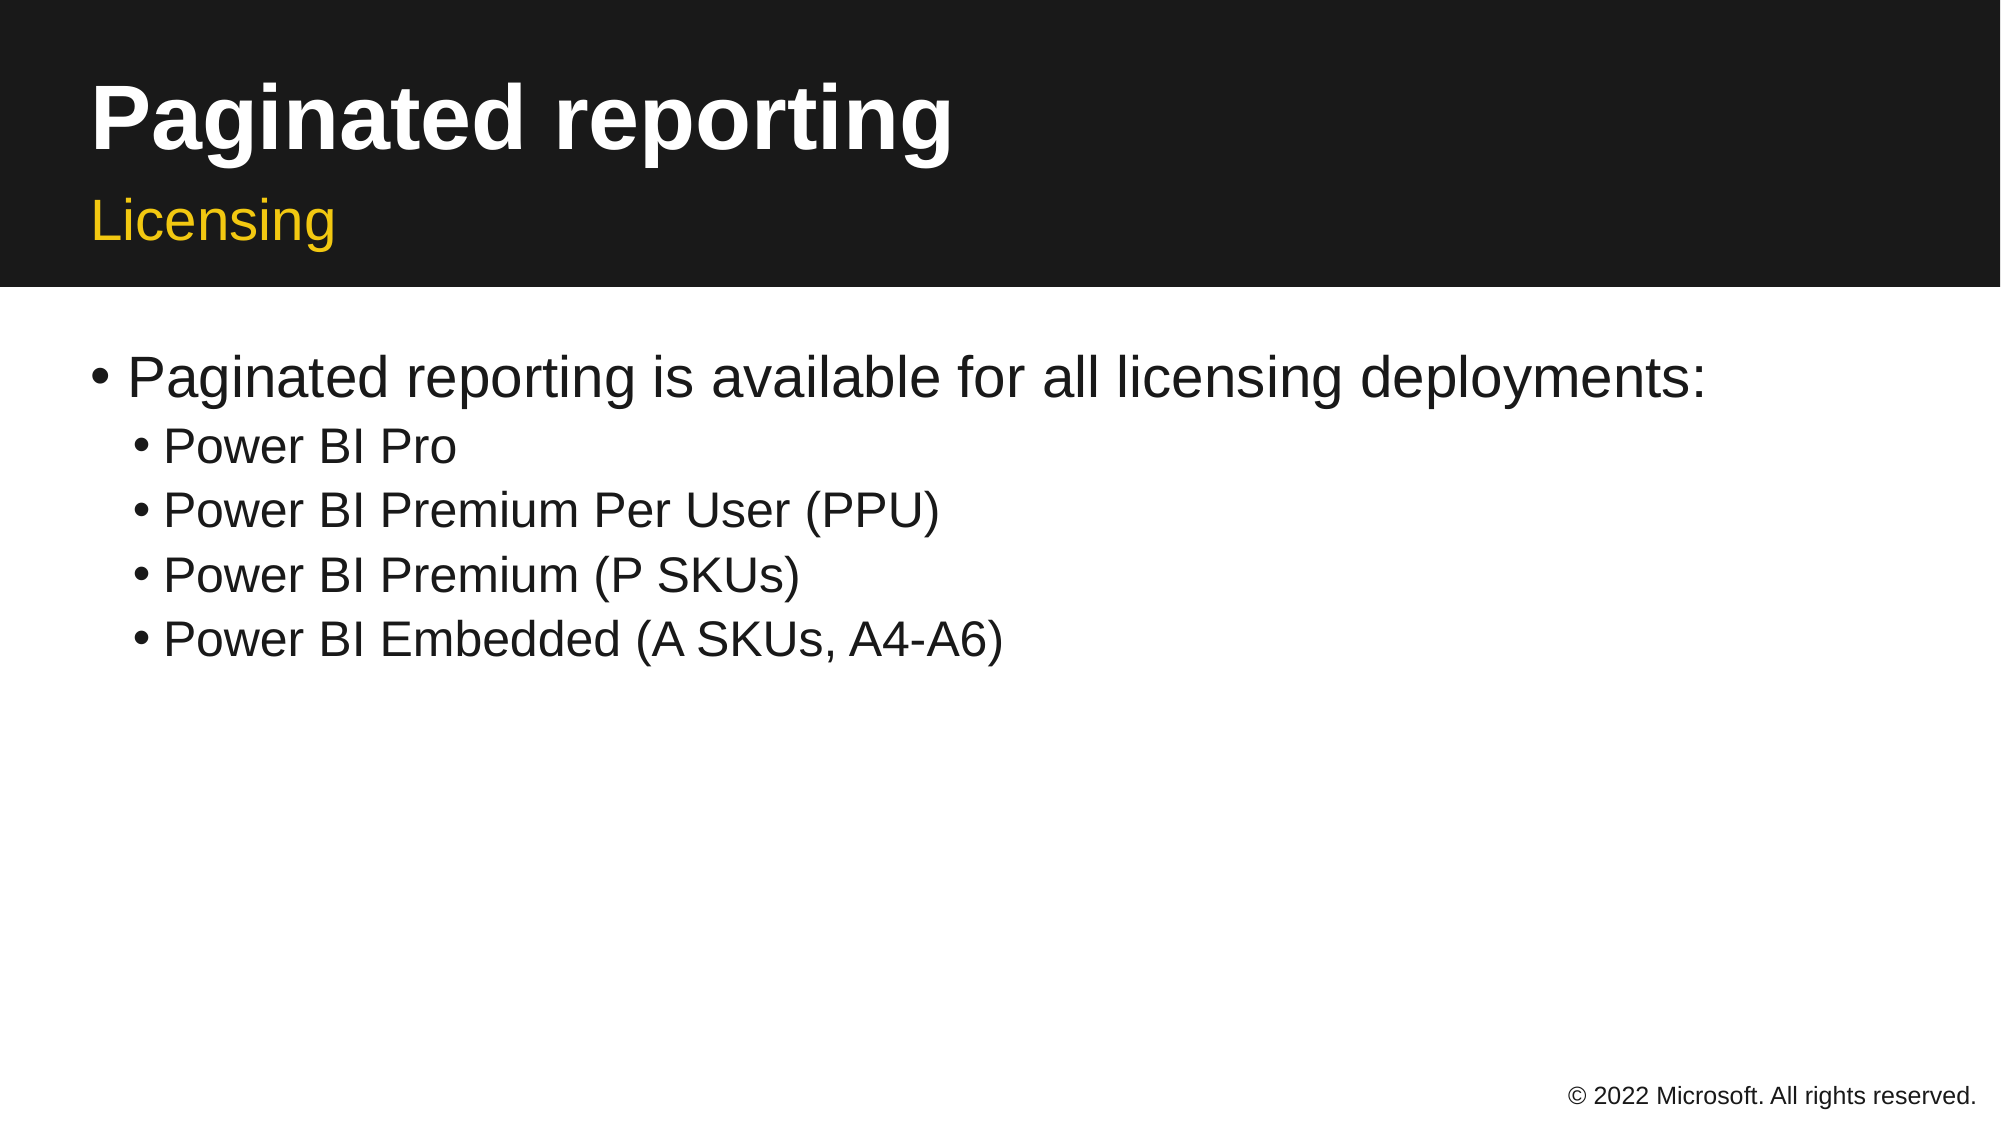

# Paginated reporting
Licensing
Paginated reporting is available for all licensing deployments:
Power BI Pro
Power BI Premium Per User (PPU)
Power BI Premium (P SKUs)
Power BI Embedded (A SKUs, A4-A6)

© 2022 Microsoft. All rights reserved.